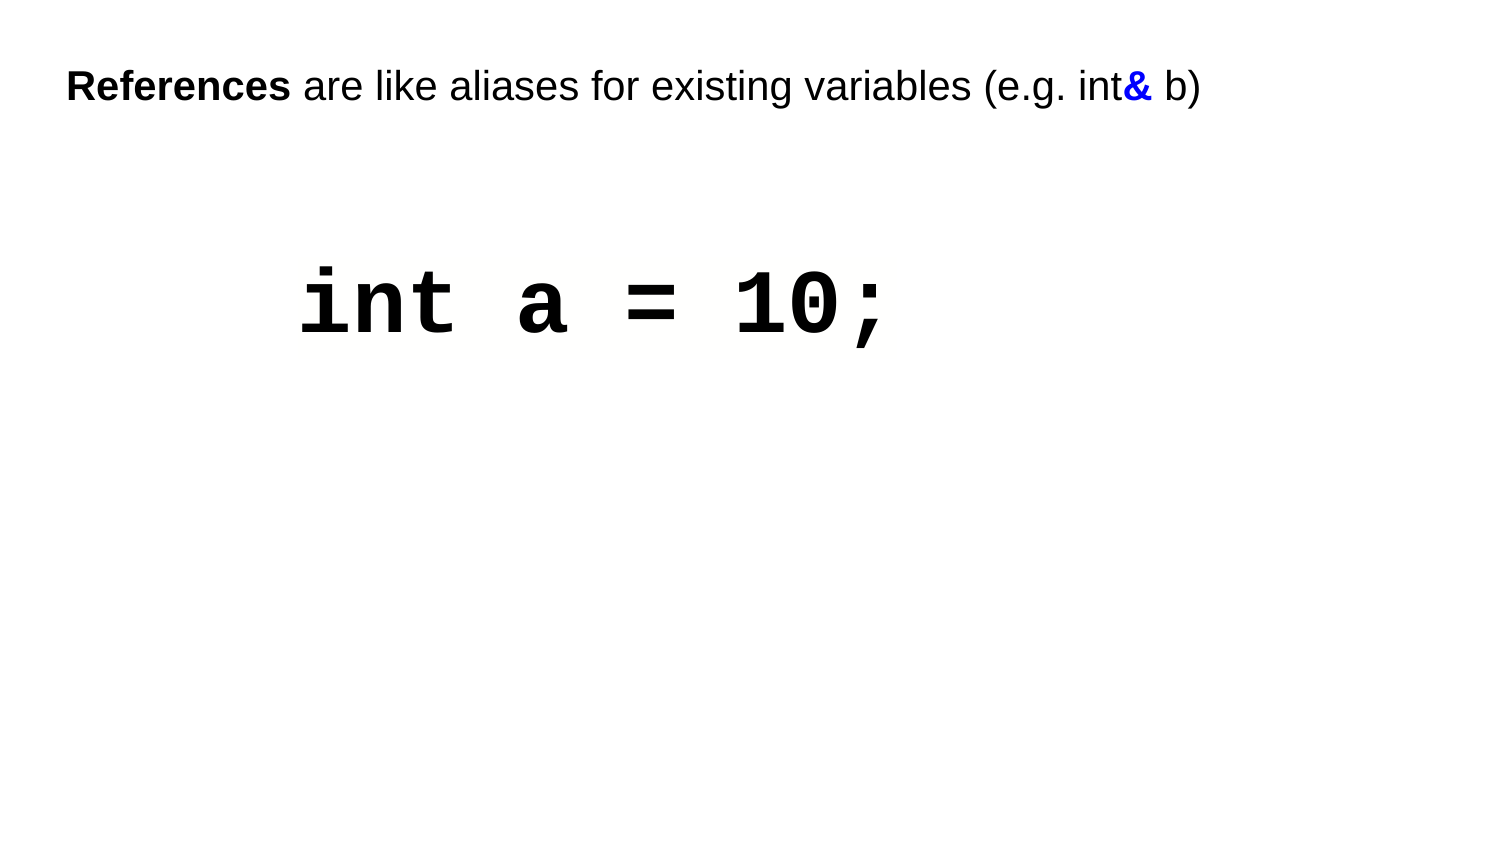

# References are like aliases for existing variables (e.g. int& b)
int a = 10;